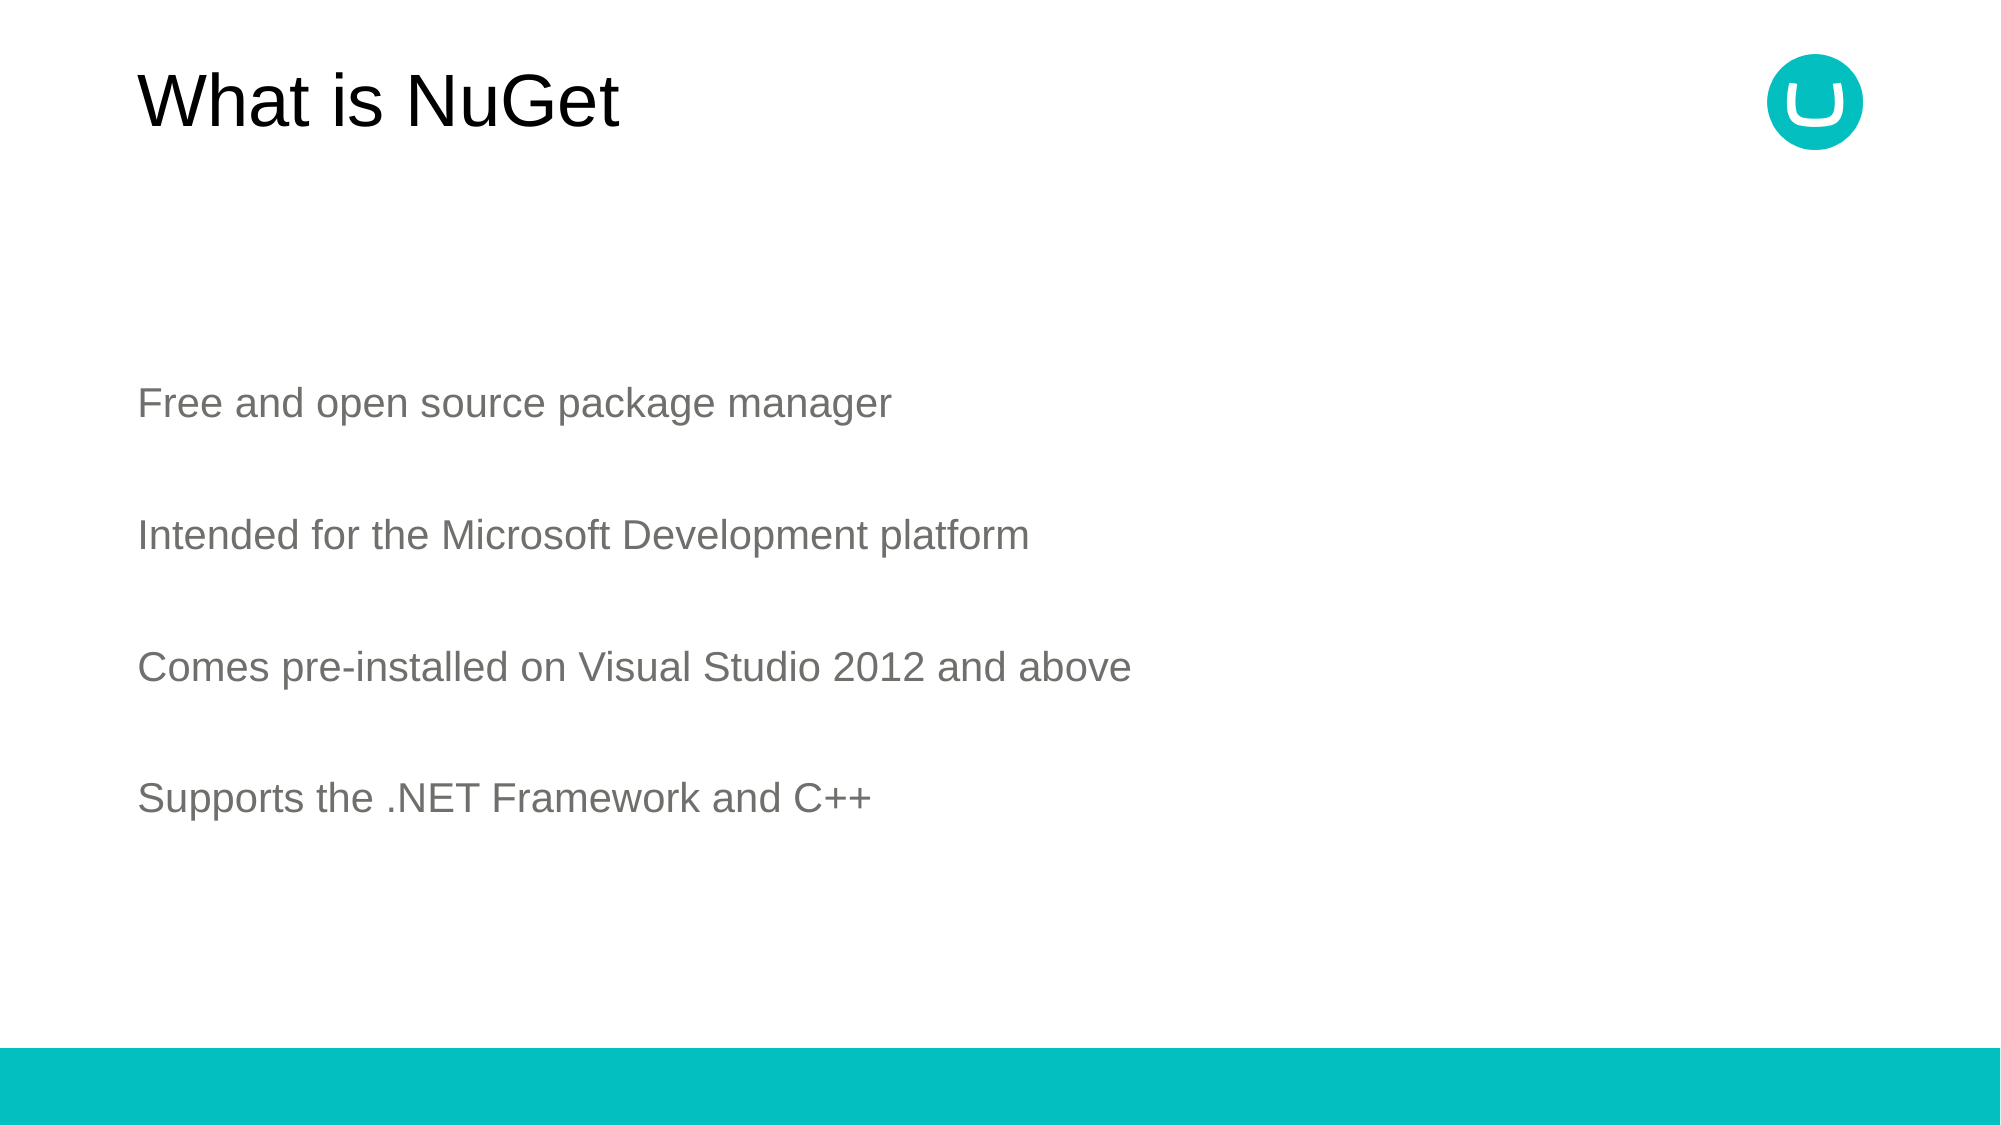

# What is NuGet
Free and open source package manager

Intended for the Microsoft Development platform

Comes pre-installed on Visual Studio 2012 and above

Supports the .NET Framework and C++